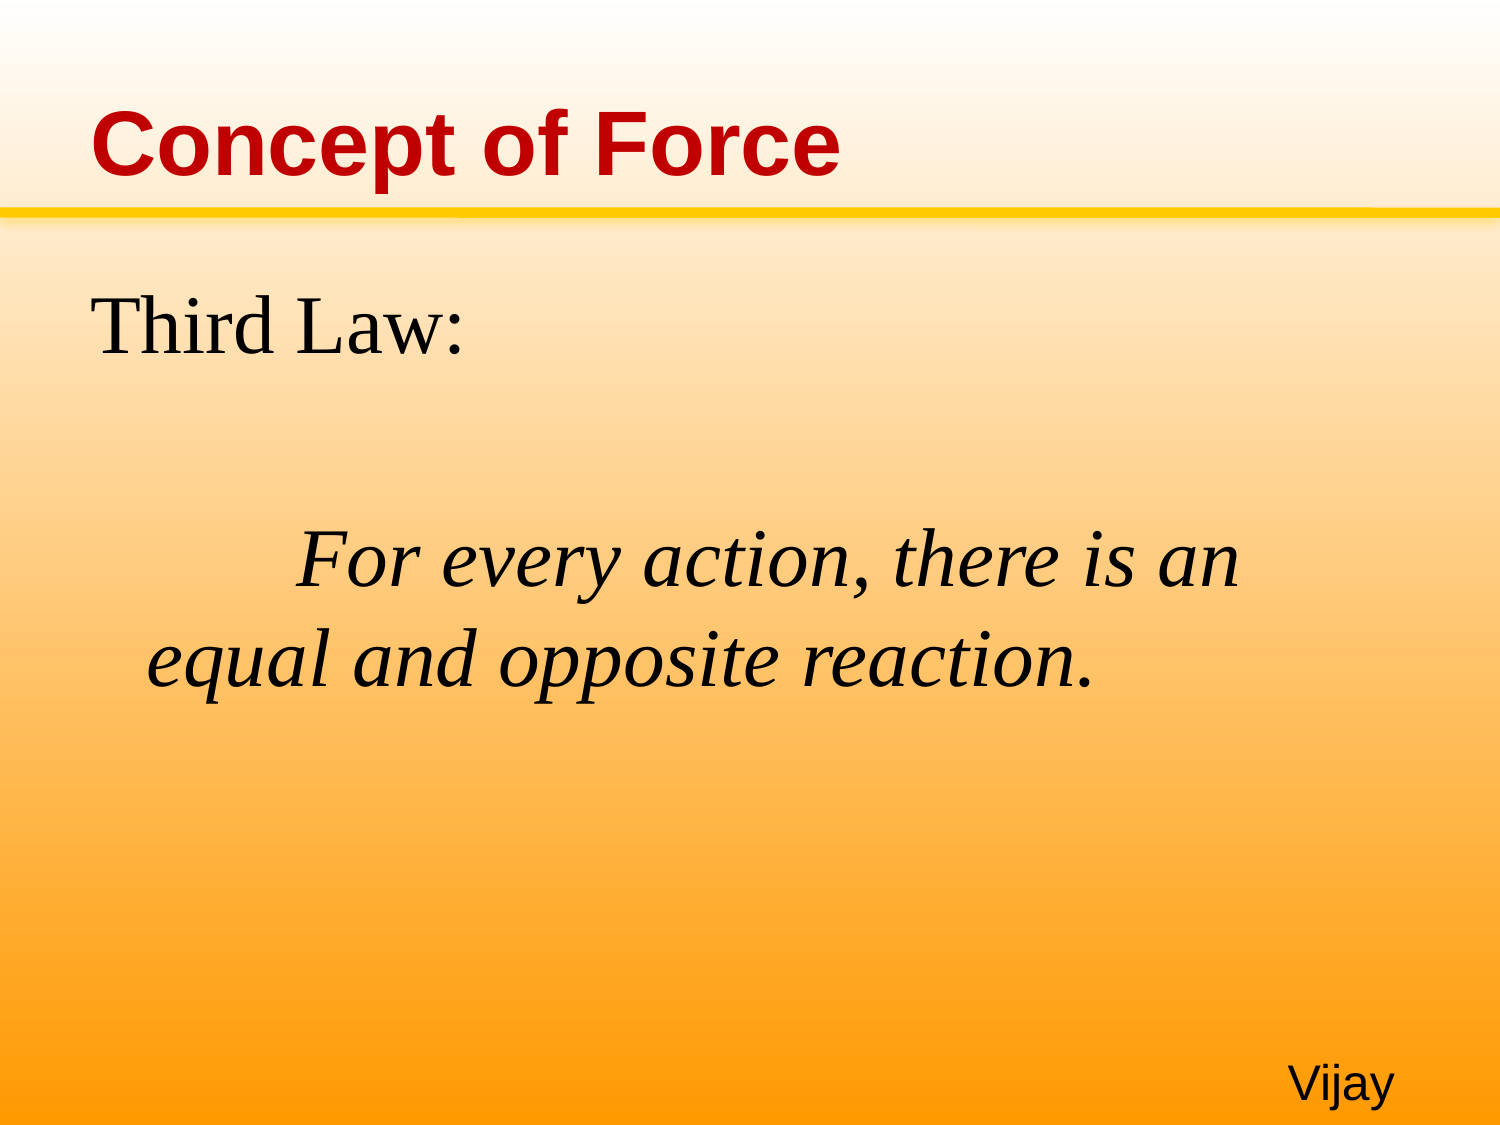

# Concept of Force
Third Law:

		For every action, there is an equal and opposite reaction.